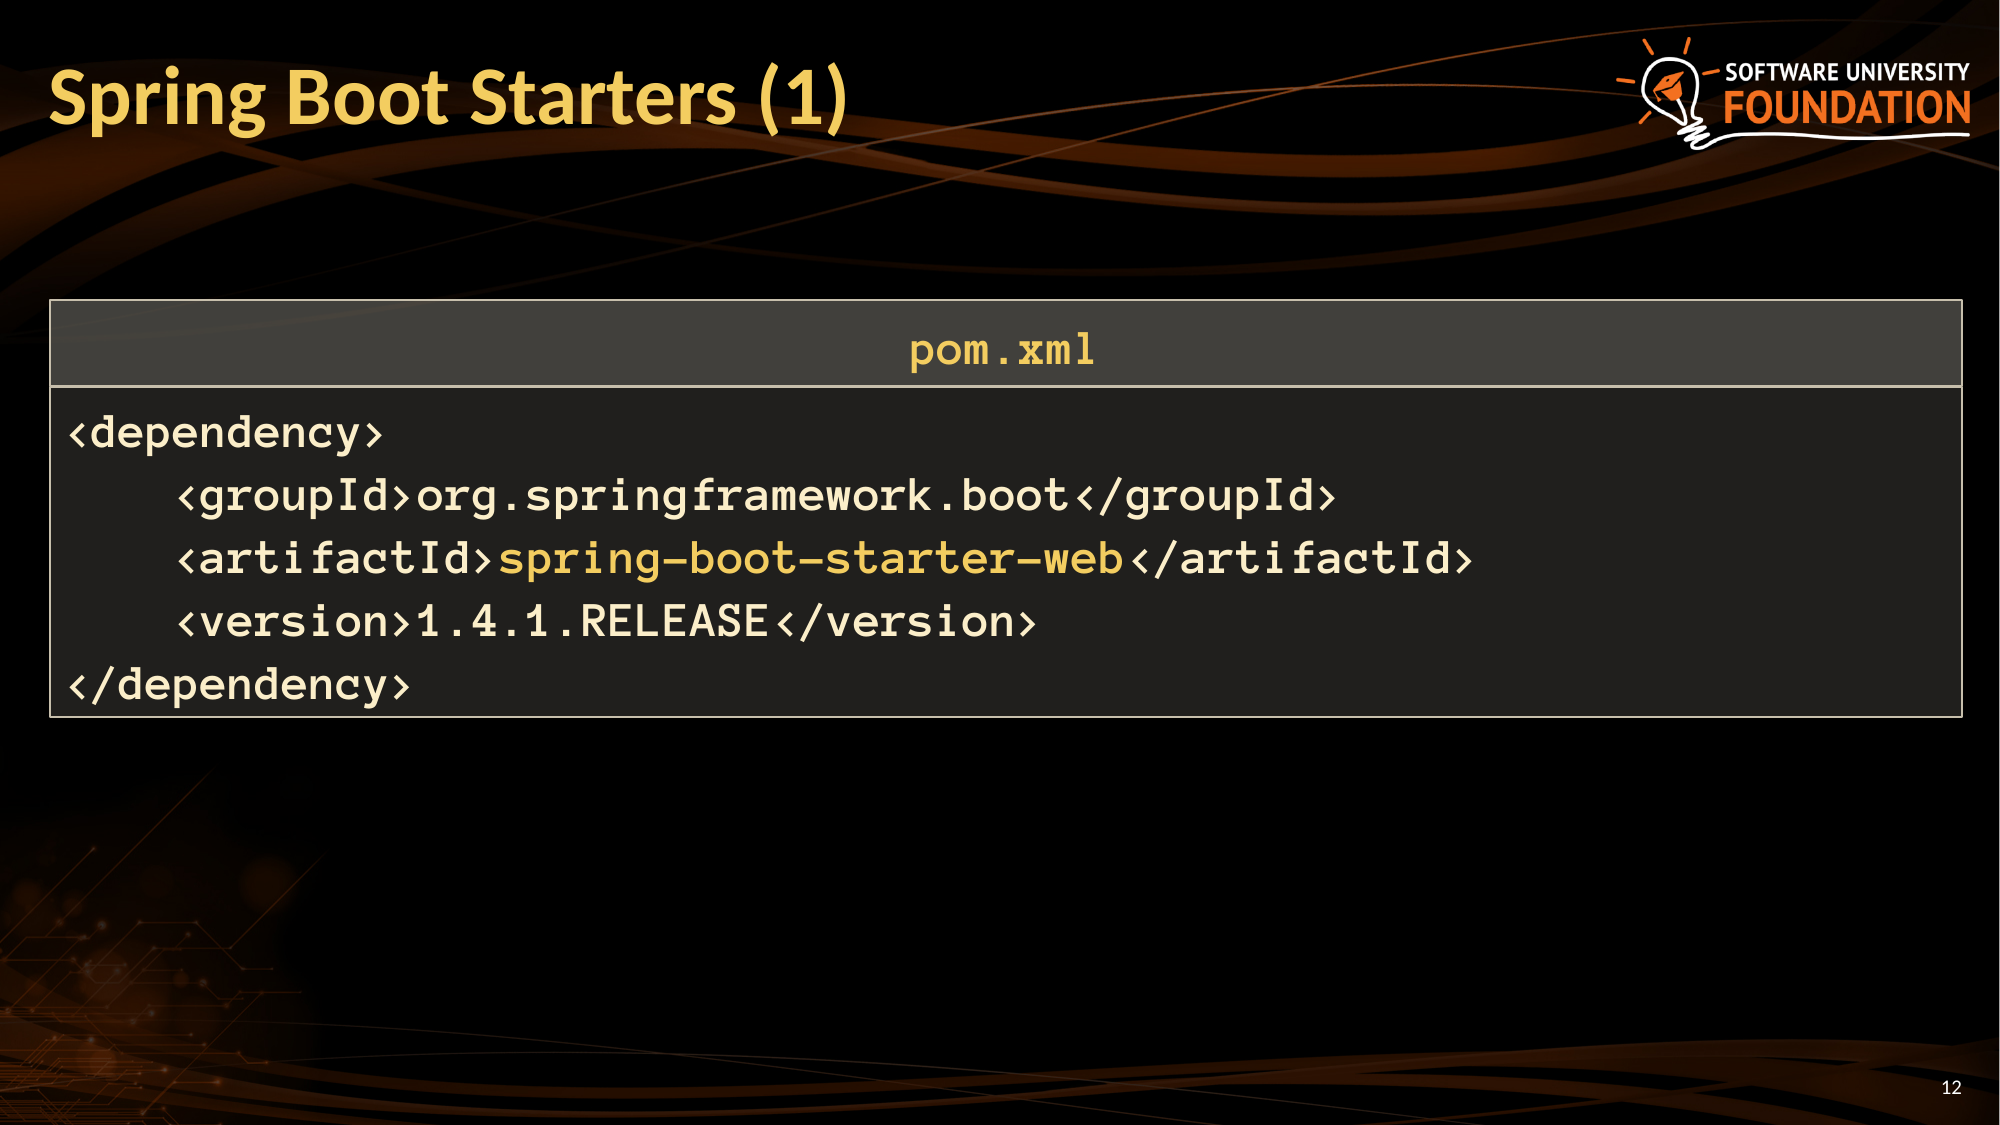

# Spring Boot Starters (1)
pom.xml
<dependency>
    <groupId>org.springframework.boot</groupId>
    <artifactId>spring-boot-starter-web</artifactId>
    <version>1.4.1.RELEASE</version>
</dependency>
12